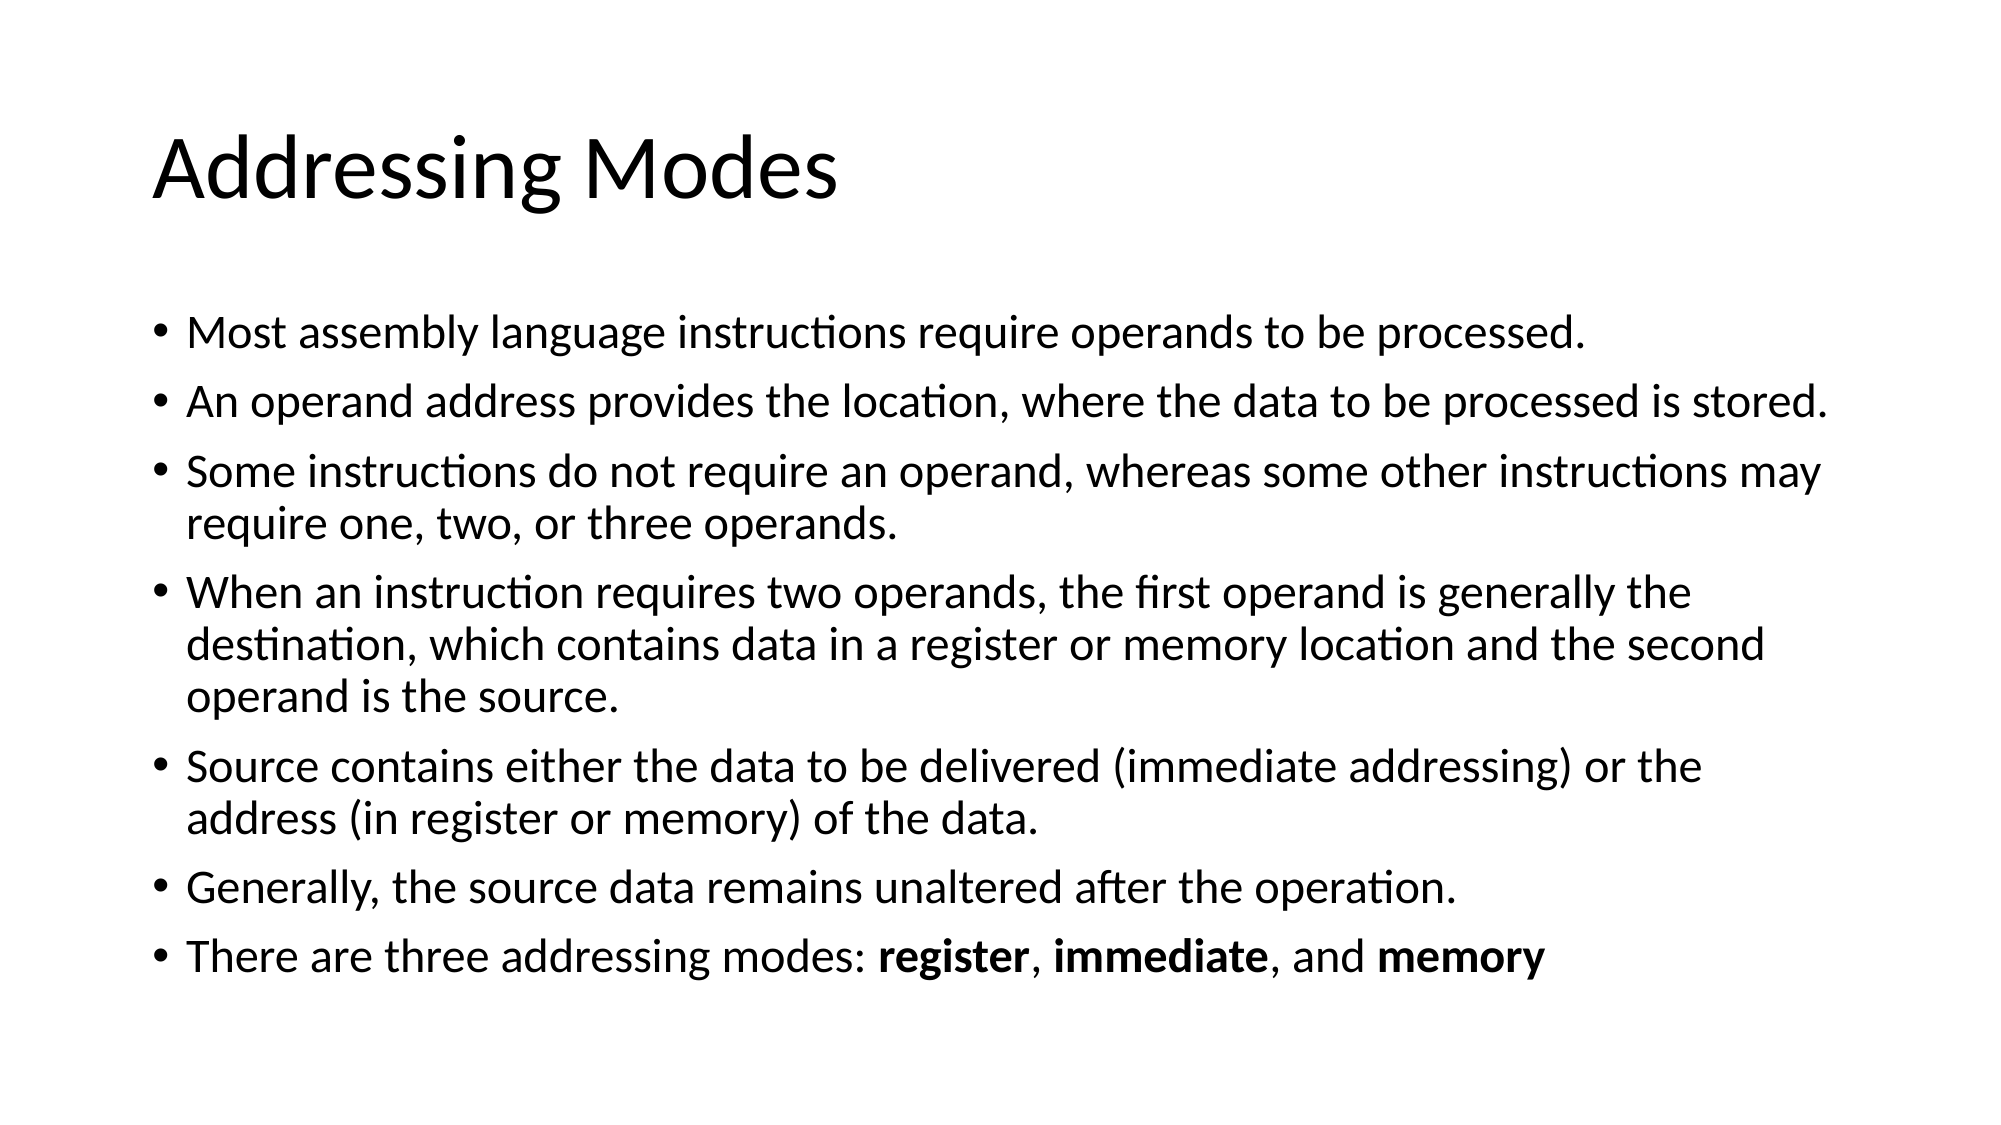

# Addressing Modes
Most assembly language instructions require operands to be processed.
An operand address provides the location, where the data to be processed is stored.
Some instructions do not require an operand, whereas some other instructions may require one, two, or three operands.
When an instruction requires two operands, the first operand is generally the destination, which contains data in a register or memory location and the second operand is the source.
Source contains either the data to be delivered (immediate addressing) or the address (in register or memory) of the data.
Generally, the source data remains unaltered after the operation.
There are three addressing modes: register, immediate, and memory